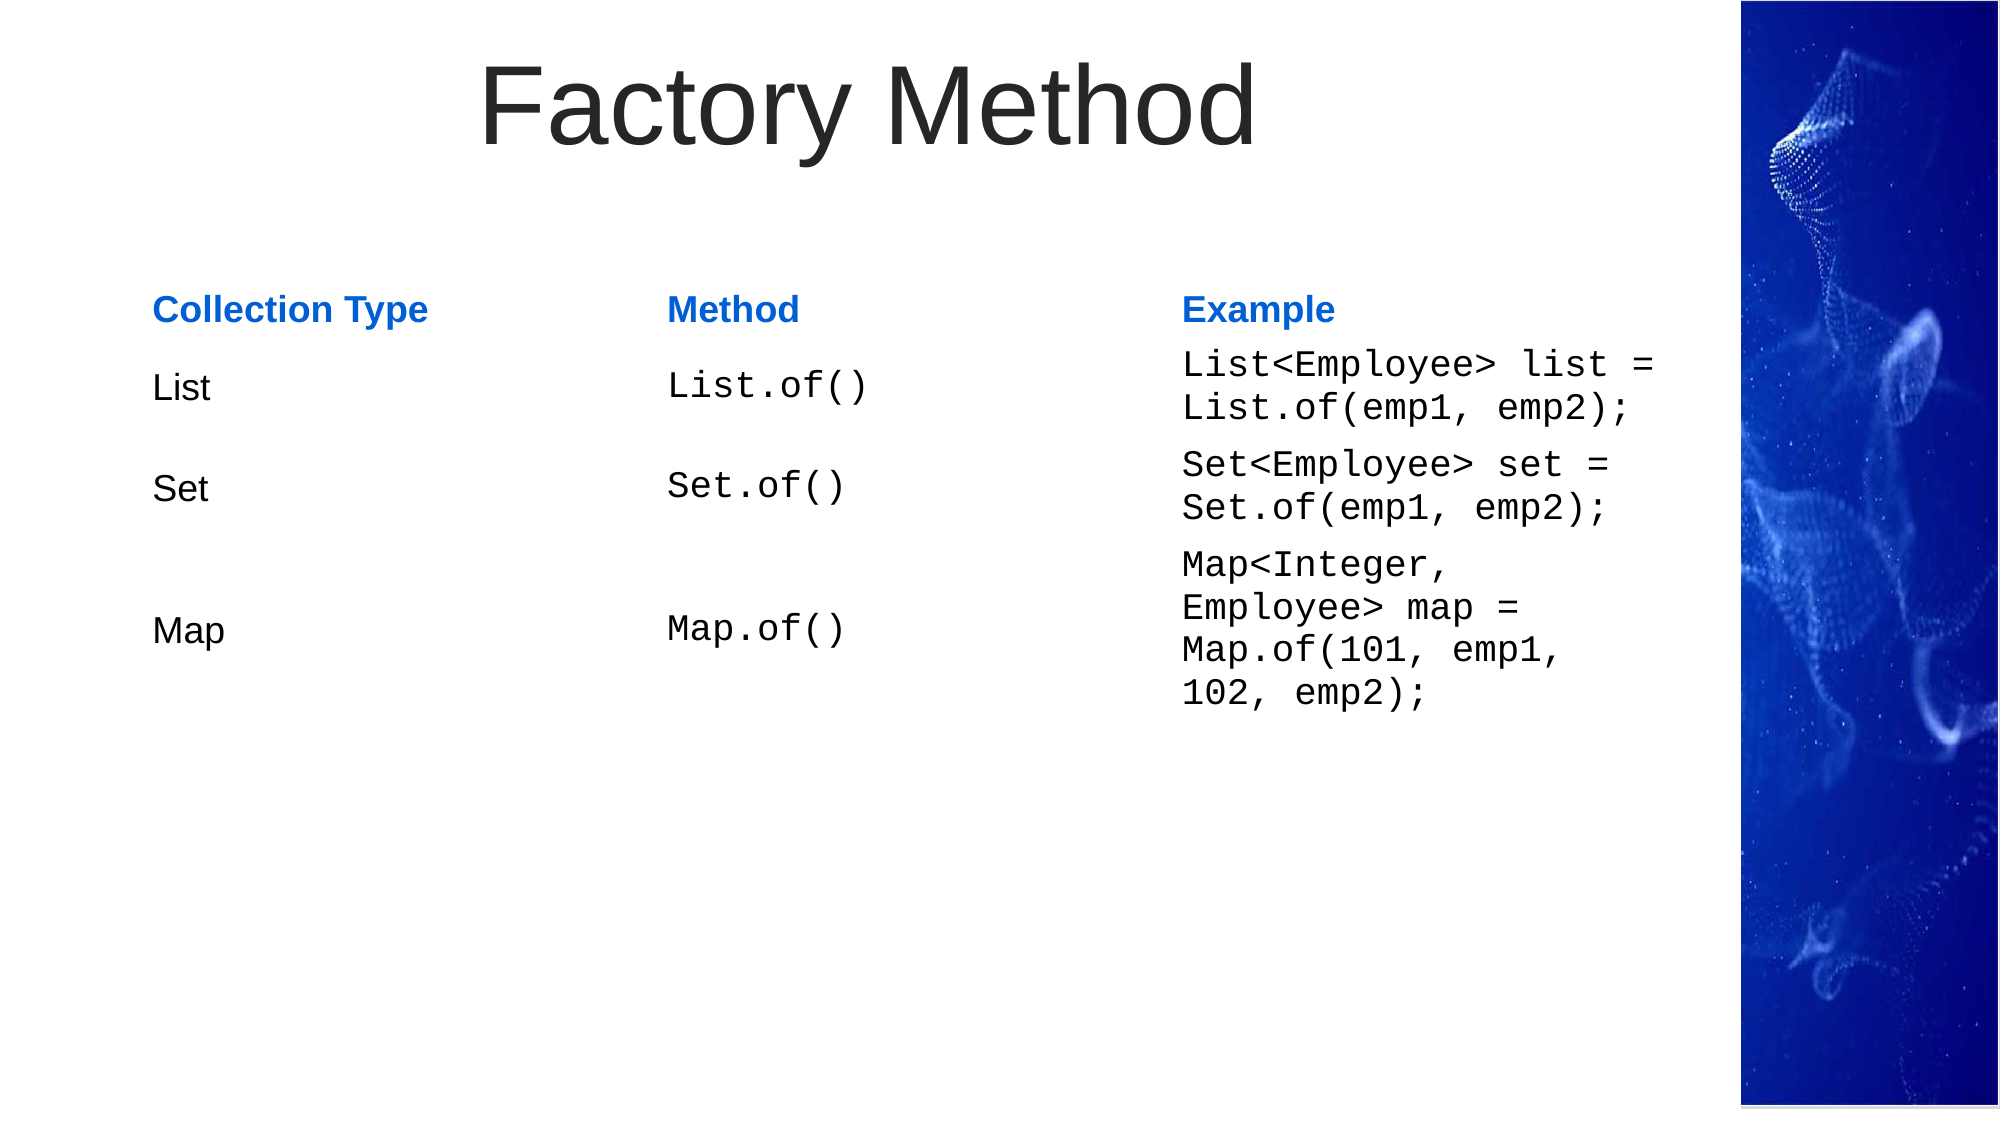

Factory Method
| Collection Type | Method | Example |
| --- | --- | --- |
| List | List.of() | List<Employee> list = List.of(emp1, emp2); |
| Set | Set.of() | Set<Employee> set = Set.of(emp1, emp2); |
| Map | Map.of() | Map<Integer, Employee> map = Map.of(101, emp1, 102, emp2); |